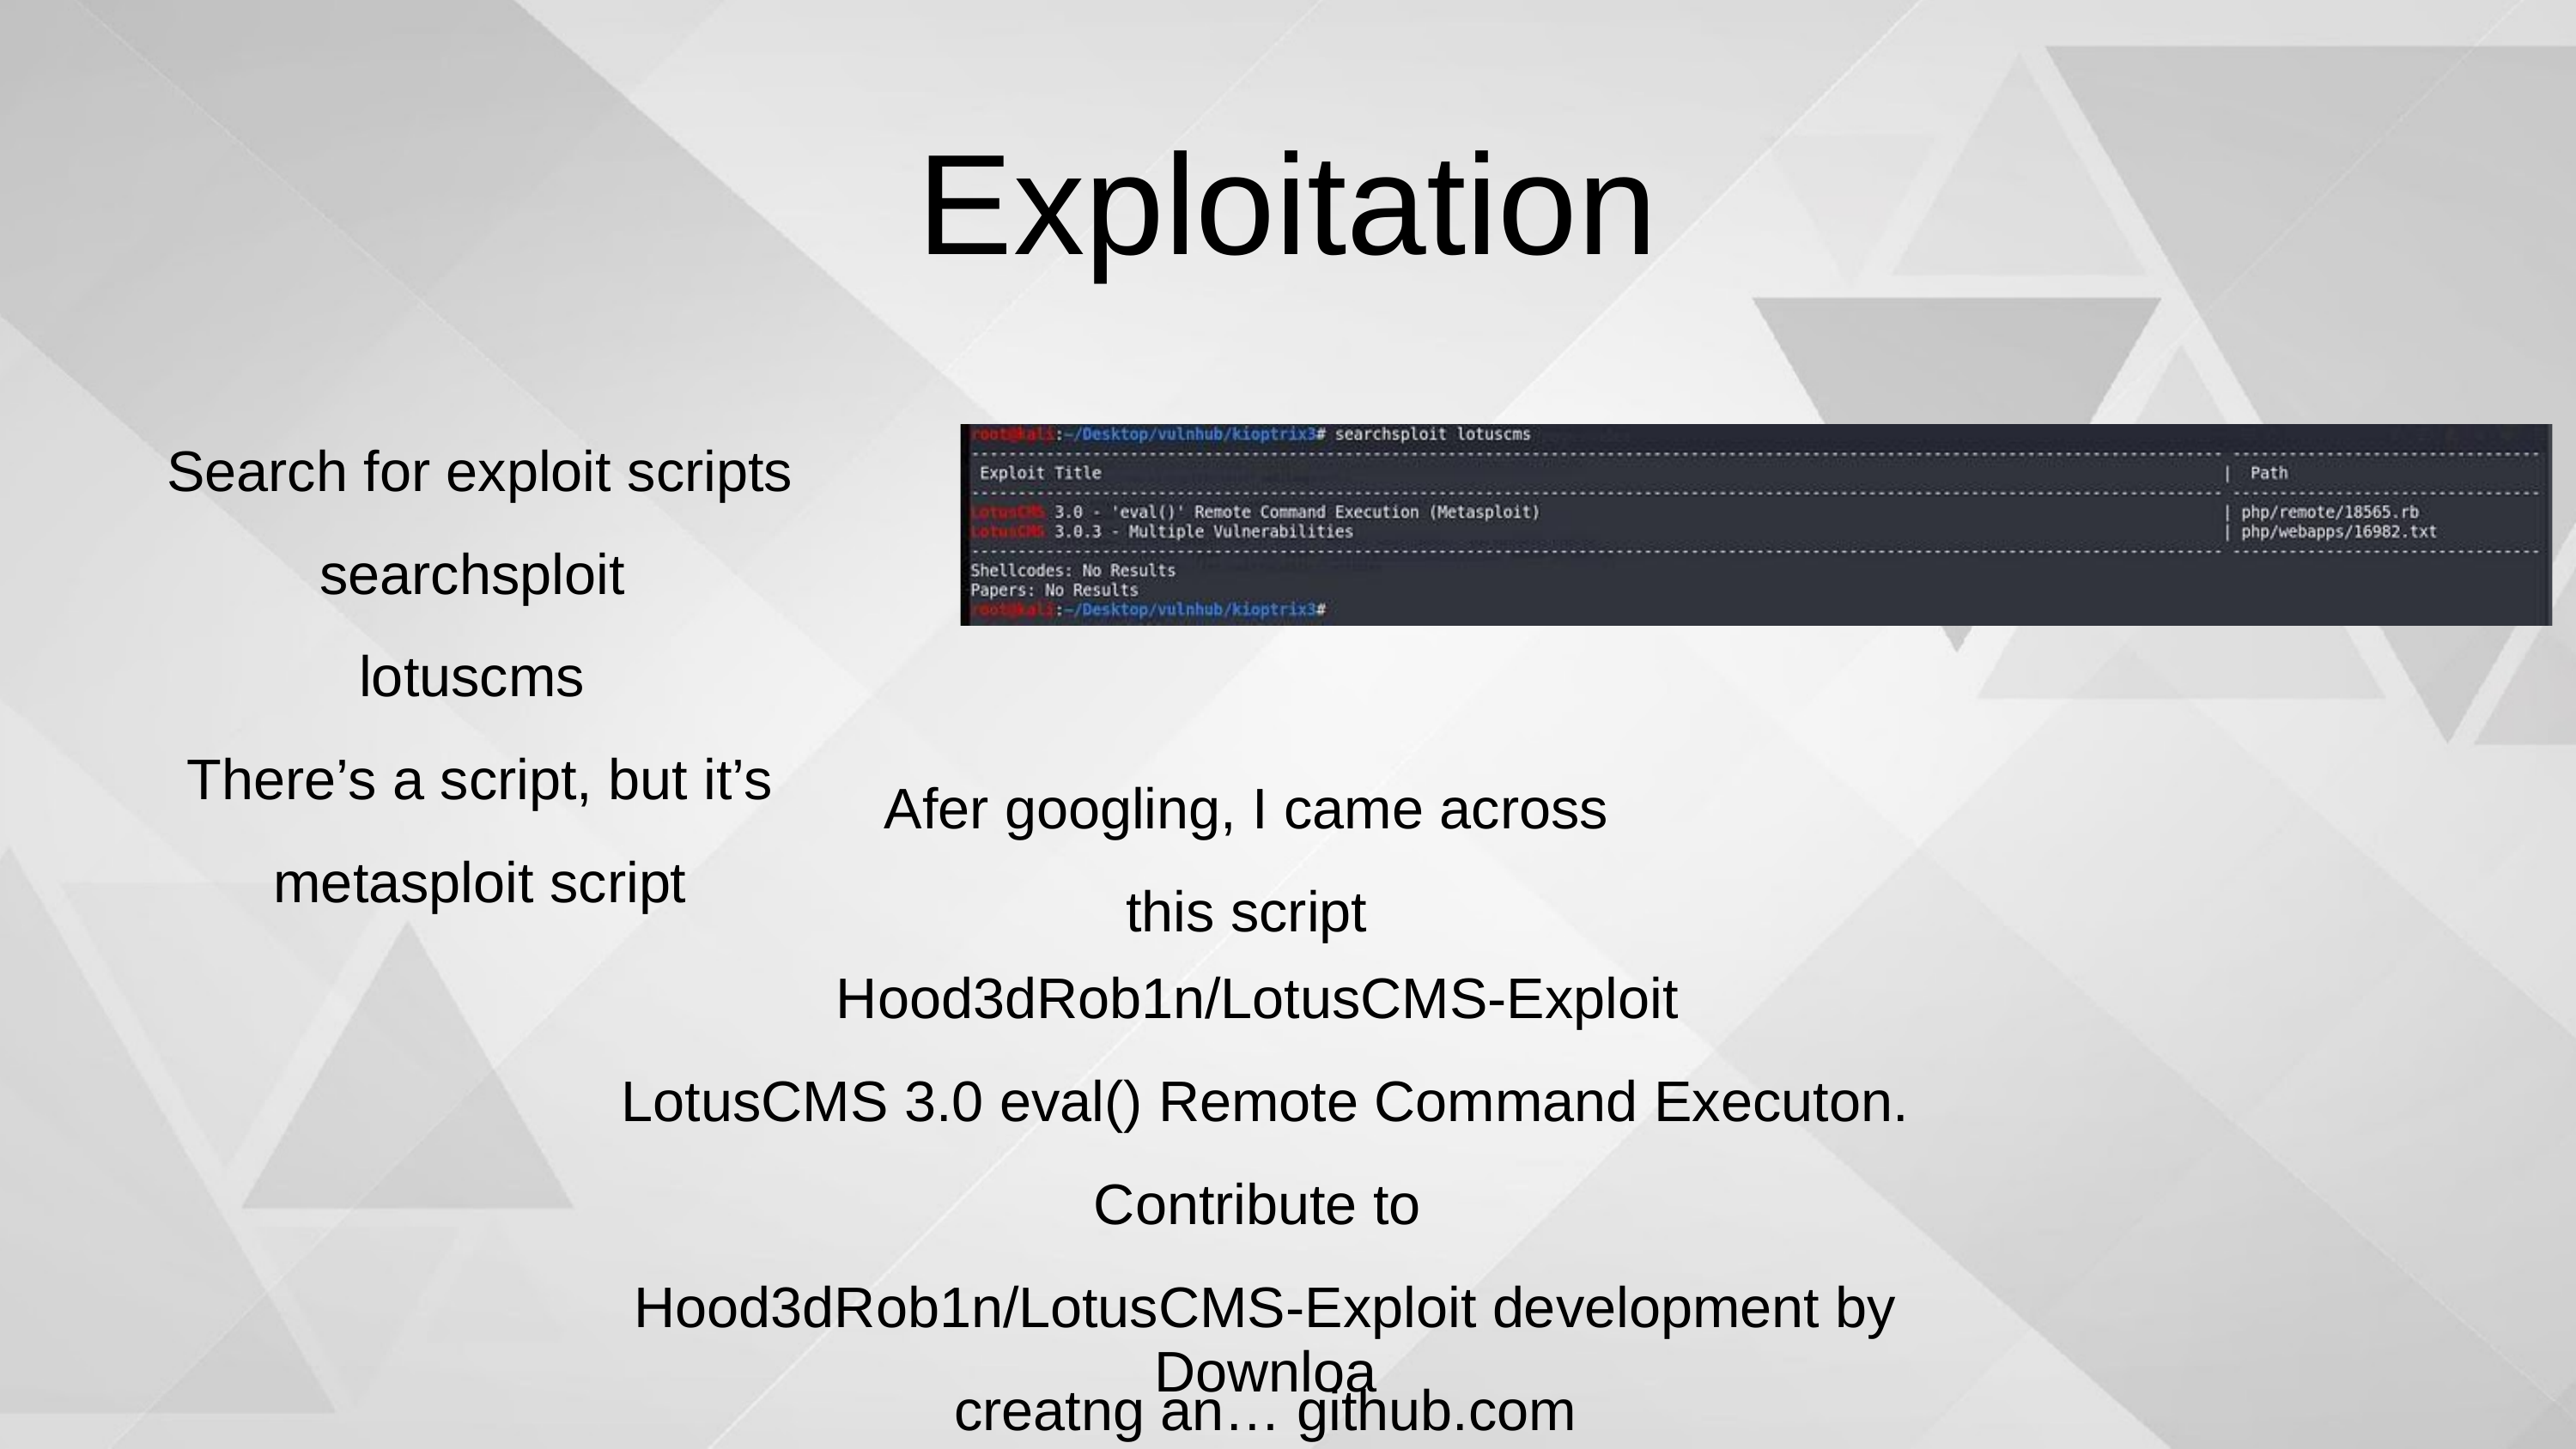

Exploitation
Search for exploit scripts searchsploit
lotuscms
There’s a script, but it’s metasploit script

Afer googling, I came across this script
Hood3dRob1n/LotusCMS-Exploit
LotusCMS 3.0 eval() Remote Command Executon. Contribute to
Hood3dRob1n/LotusCMS-Exploit development by creatng an… github.com
Download it